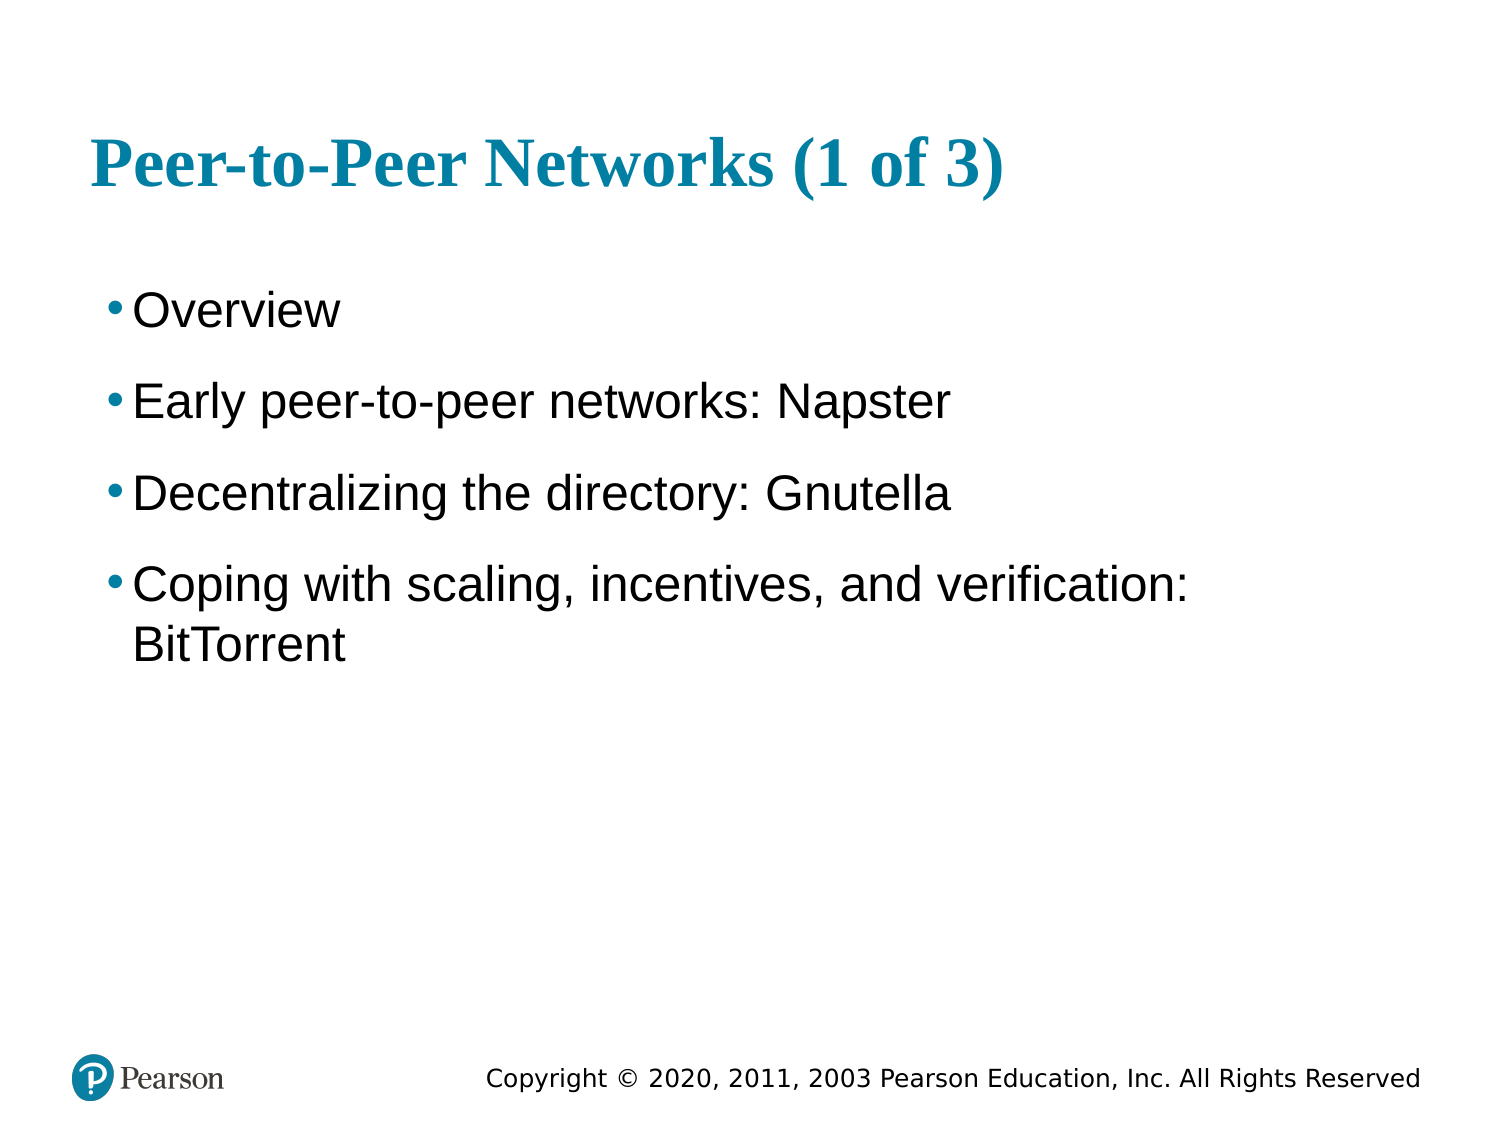

# Peer-to-Peer Networks (1 of 3)
Overview
Early peer-to-peer networks: Napster
Decentralizing the directory: Gnutella
Coping with scaling, incentives, and verification: BitTorrent